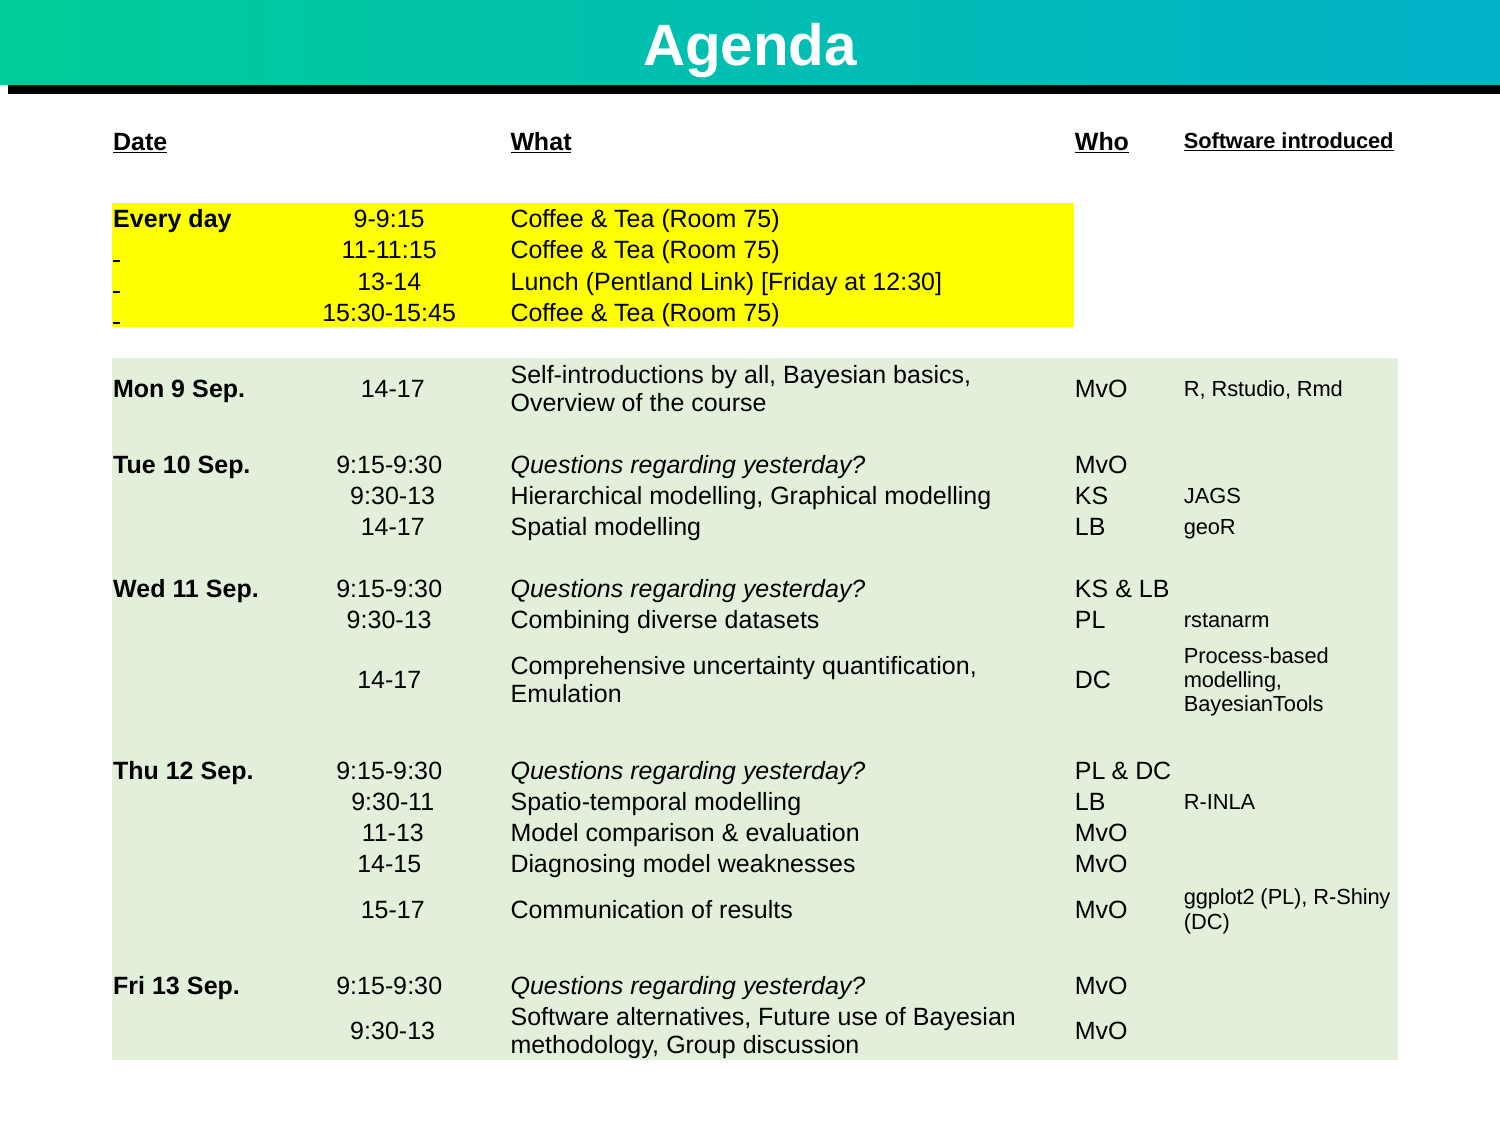

# Agenda
| Date |  | What | Who | Software introduced |
| --- | --- | --- | --- | --- |
|  |  |  |  |  |
| Every day | 9-9:15 | Coffee & Tea (Room 75) |  |  |
|  | 11-11:15 | Coffee & Tea (Room 75) |  |  |
|  | 13-14 | Lunch (Pentland Link) [Friday at 12:30] |  |  |
|  | 15:30-15:45 | Coffee & Tea (Room 75) |  |  |
|  |  |  |  |  |
| Mon 9 Sep. | 14-17 | Self-introductions by all, Bayesian basics, Overview of the course | MvO | R, Rstudio, Rmd |
|  |  |  |  |  |
| Tue 10 Sep. | 9:15-9:30 | Questions regarding yesterday? | MvO |  |
|  | 9:30-13 | Hierarchical modelling, Graphical modelling | KS | JAGS |
|  | 14-17 | Spatial modelling | LB | geoR |
|  |  |  |  |  |
| Wed 11 Sep. | 9:15-9:30 | Questions regarding yesterday? | KS & LB |  |
|  | 9:30-13 | Combining diverse datasets | PL | rstanarm |
|  | 14-17 | Comprehensive uncertainty quantification, Emulation | DC | Process-based modelling, BayesianTools |
|  |  |  |  |  |
| Thu 12 Sep. | 9:15-9:30 | Questions regarding yesterday? | PL & DC |  |
|  | 9:30-11 | Spatio-temporal modelling | LB | R-INLA |
|  | 11-13 | Model comparison & evaluation | MvO |  |
|  | 14-15 | Diagnosing model weaknesses | MvO |  |
|  | 15-17 | Communication of results | MvO | ggplot2 (PL), R-Shiny (DC) |
|  |  |  |  |  |
| Fri 13 Sep. | 9:15-9:30 | Questions regarding yesterday? | MvO |  |
|  | 9:30-13 | Software alternatives, Future use of Bayesian methodology, Group discussion | MvO |  |